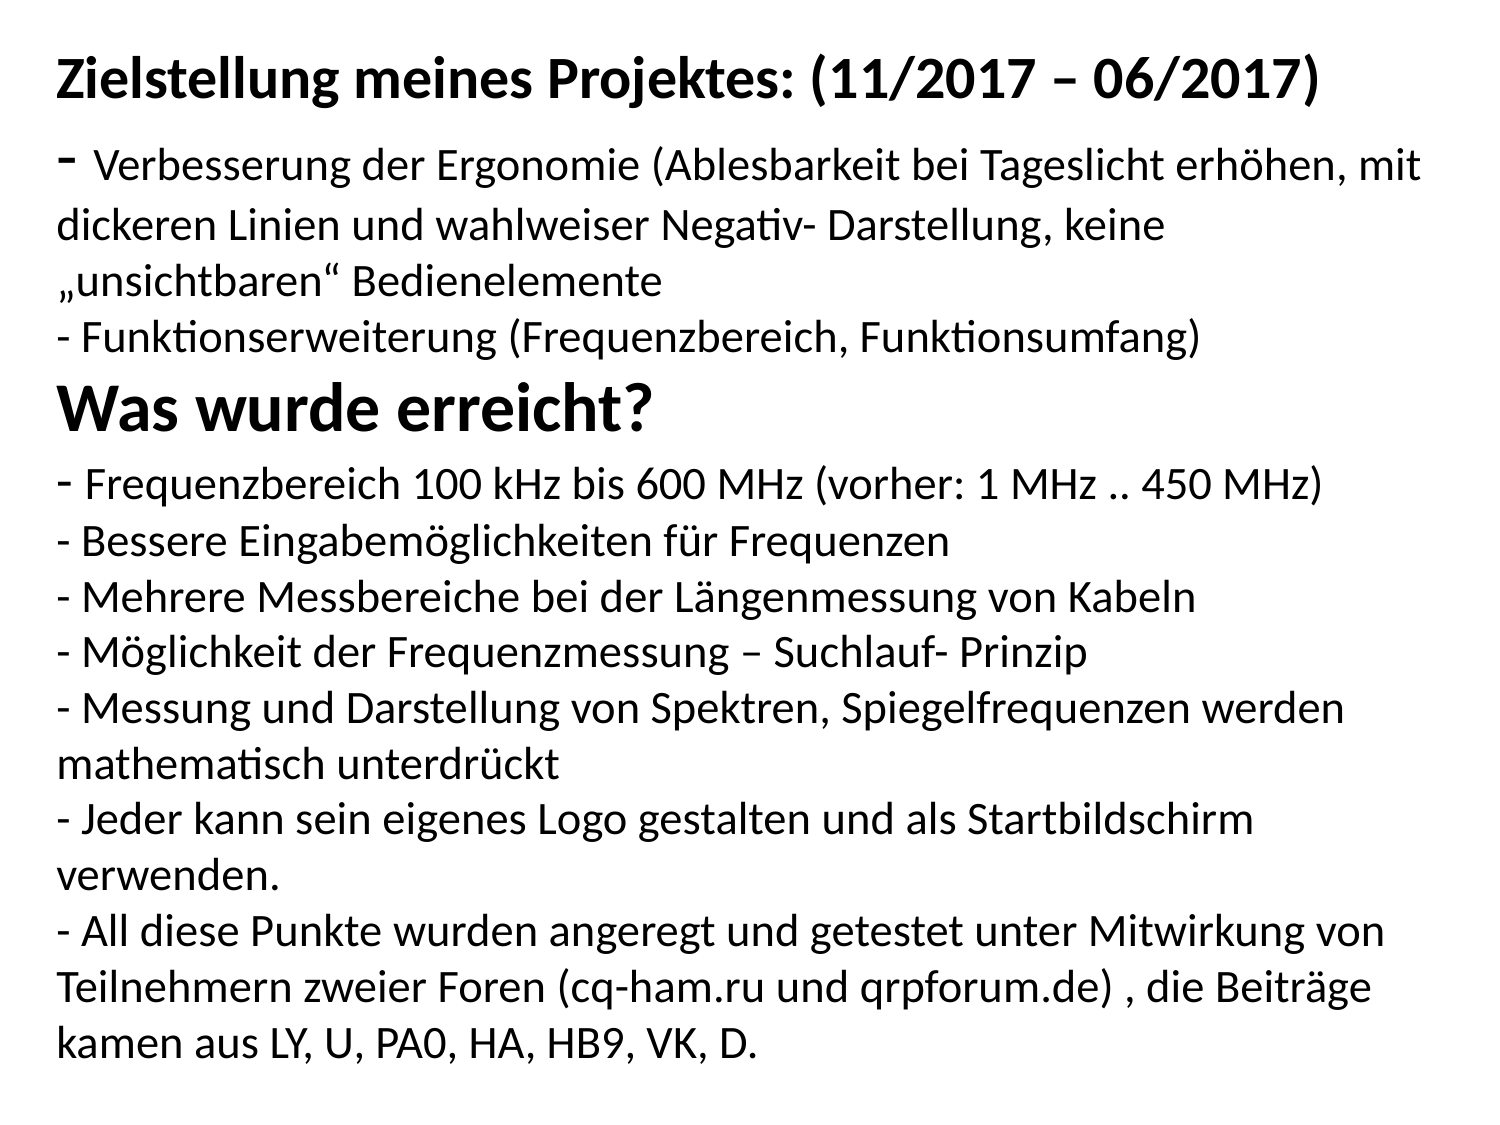

# Zielstellung meines Projektes: (11/2017 – 06/2017) - Verbesserung der Ergonomie (Ablesbarkeit bei Tageslicht erhöhen, mit dickeren Linien und wahlweiser Negativ- Darstellung, keine „unsichtbaren“ Bedienelemente - Funktionserweiterung (Frequenzbereich, Funktionsumfang) Was wurde erreicht? - Frequenzbereich 100 kHz bis 600 MHz (vorher: 1 MHz .. 450 MHz) - Bessere Eingabemöglichkeiten für Frequenzen - Mehrere Messbereiche bei der Längenmessung von Kabeln - Möglichkeit der Frequenzmessung – Suchlauf- Prinzip - Messung und Darstellung von Spektren, Spiegelfrequenzen werden     mathematisch unterdrückt - Jeder kann sein eigenes Logo gestalten und als Startbildschirm verwenden. - All diese Punkte wurden angeregt und getestet unter Mitwirkung von Teilnehmern zweier Foren (cq-ham.ru und qrpforum.de) , die Beiträge kamen aus LY, U, PA0, HA, HB9, VK, D.